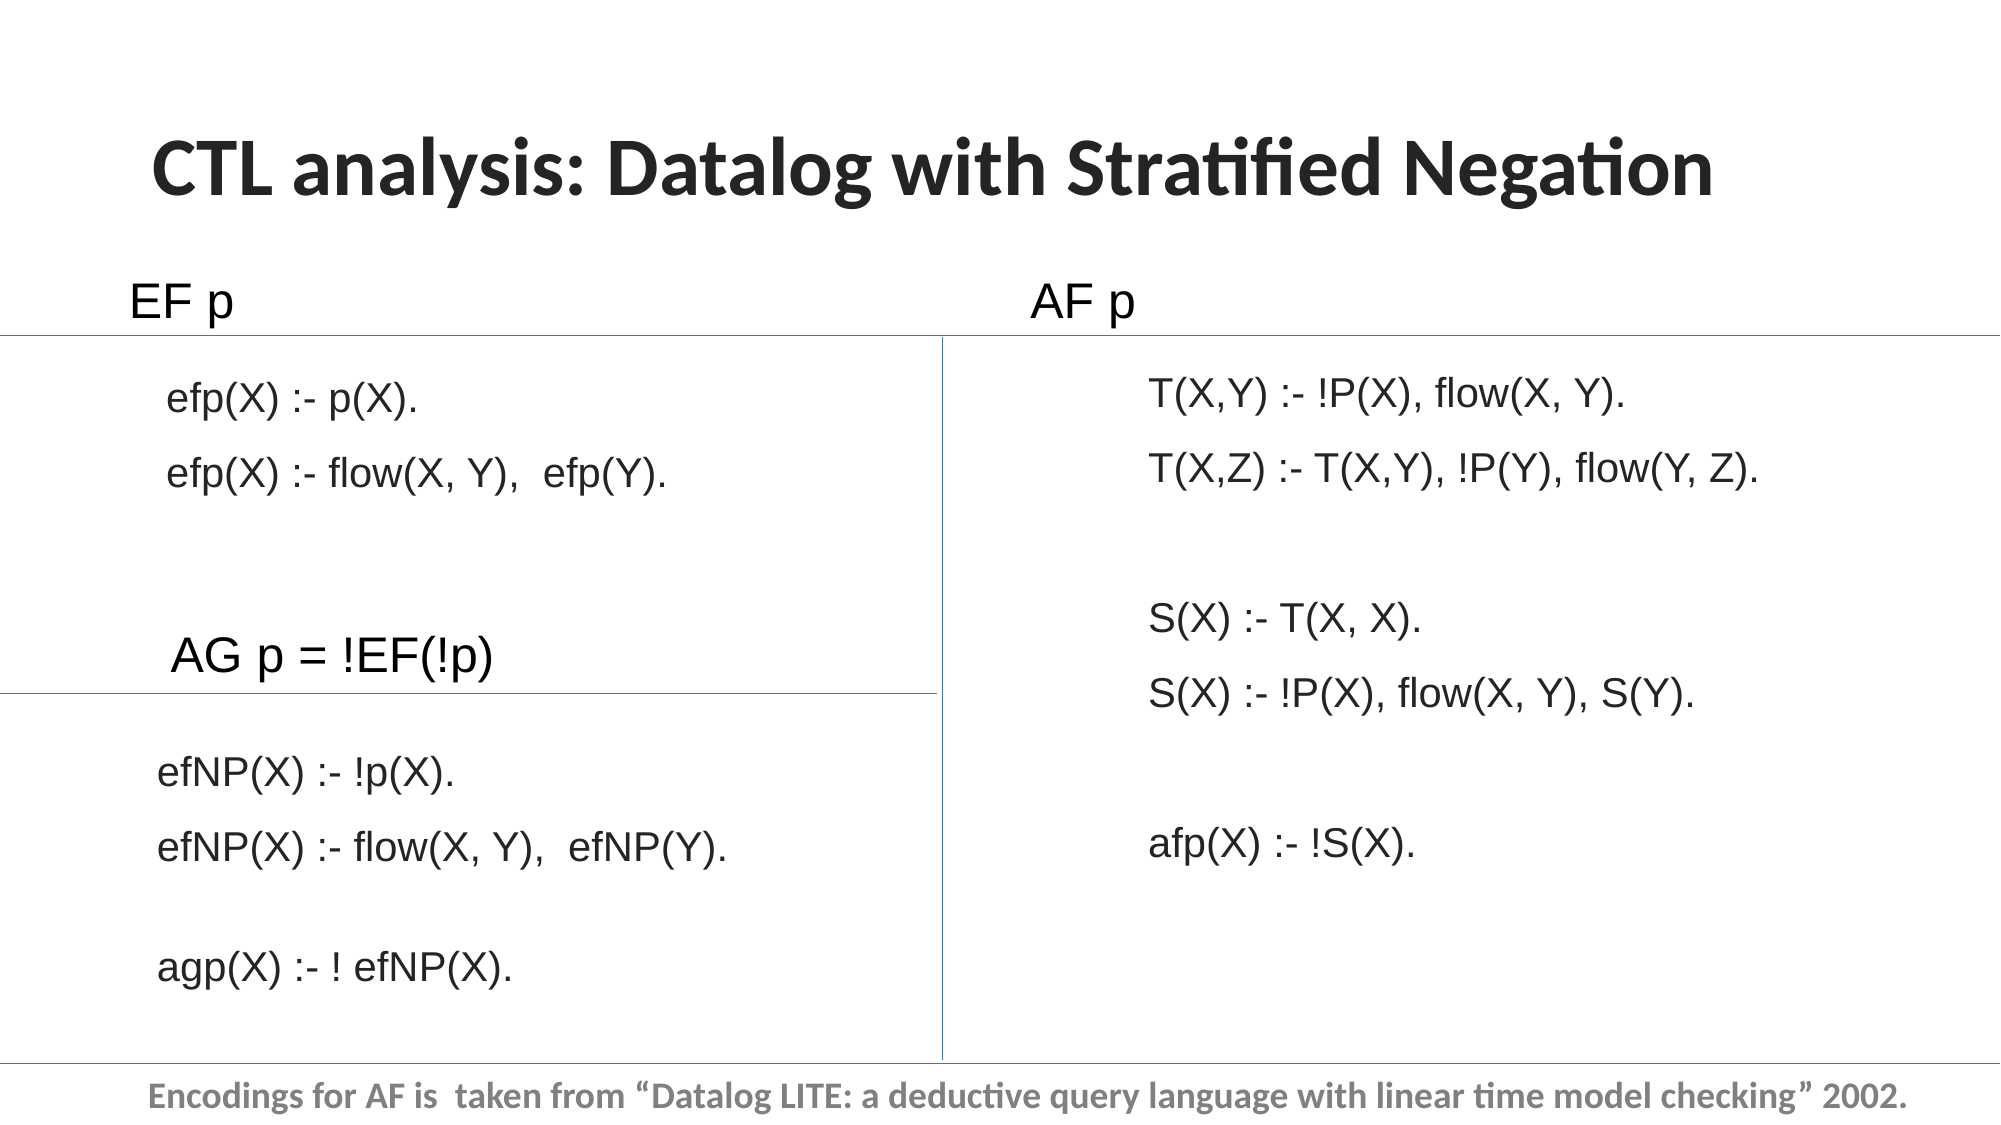

# CTL analysis: Datalog with Stratified Negation
EF p
AF p
T(X,Y) :- !P(X), flow(X, Y).
T(X,Z) :- T(X,Y), !P(Y), flow(Y, Z).

S(X) :- T(X, X).
S(X) :- !P(X), flow(X, Y), S(Y).

afp(X) :- !S(X).
efp(X) :- p(X).
efp(X) :- flow(X, Y),  efp(Y).
AG p = !EF(!p)
efNP(X) :- !p(X).
efNP(X) :- flow(X, Y),  efNP(Y).

agp(X) :- ! efNP(X).
Encodings for AF is  taken from “Datalog LITE: a deductive query language with linear time model checking” 2002.